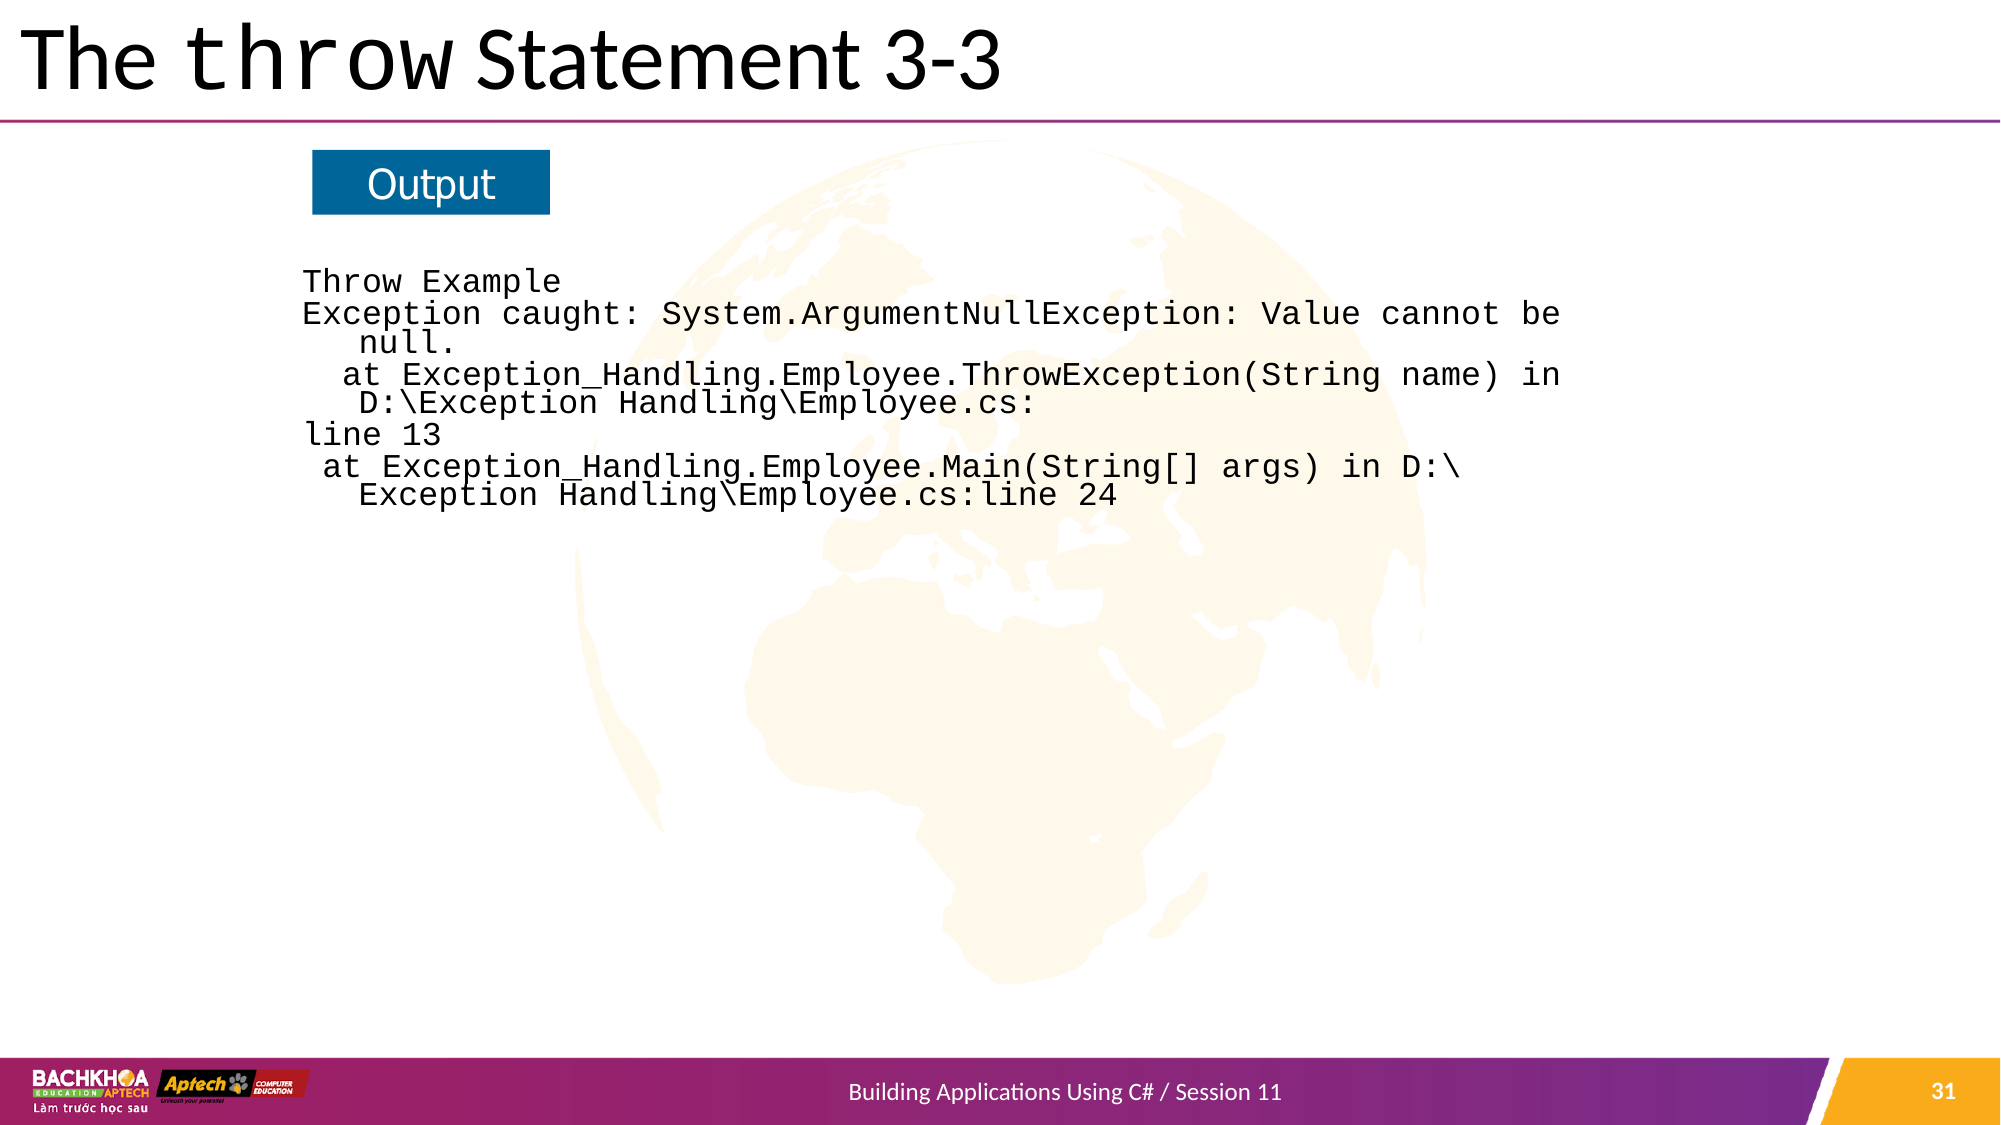

# The throw Statement 3-3

Throw Example
Exception caught: System.ArgumentNullException: Value cannot be null.
  at Exception_Handling.Employee.ThrowException(String name) in D:\Exception Handling\Employee.cs:
line 13
 at Exception_Handling.Employee.Main(String[] args) in D:\Exception Handling\Employee.cs:line 24

Output
31
Building Applications Using C# / Session 11